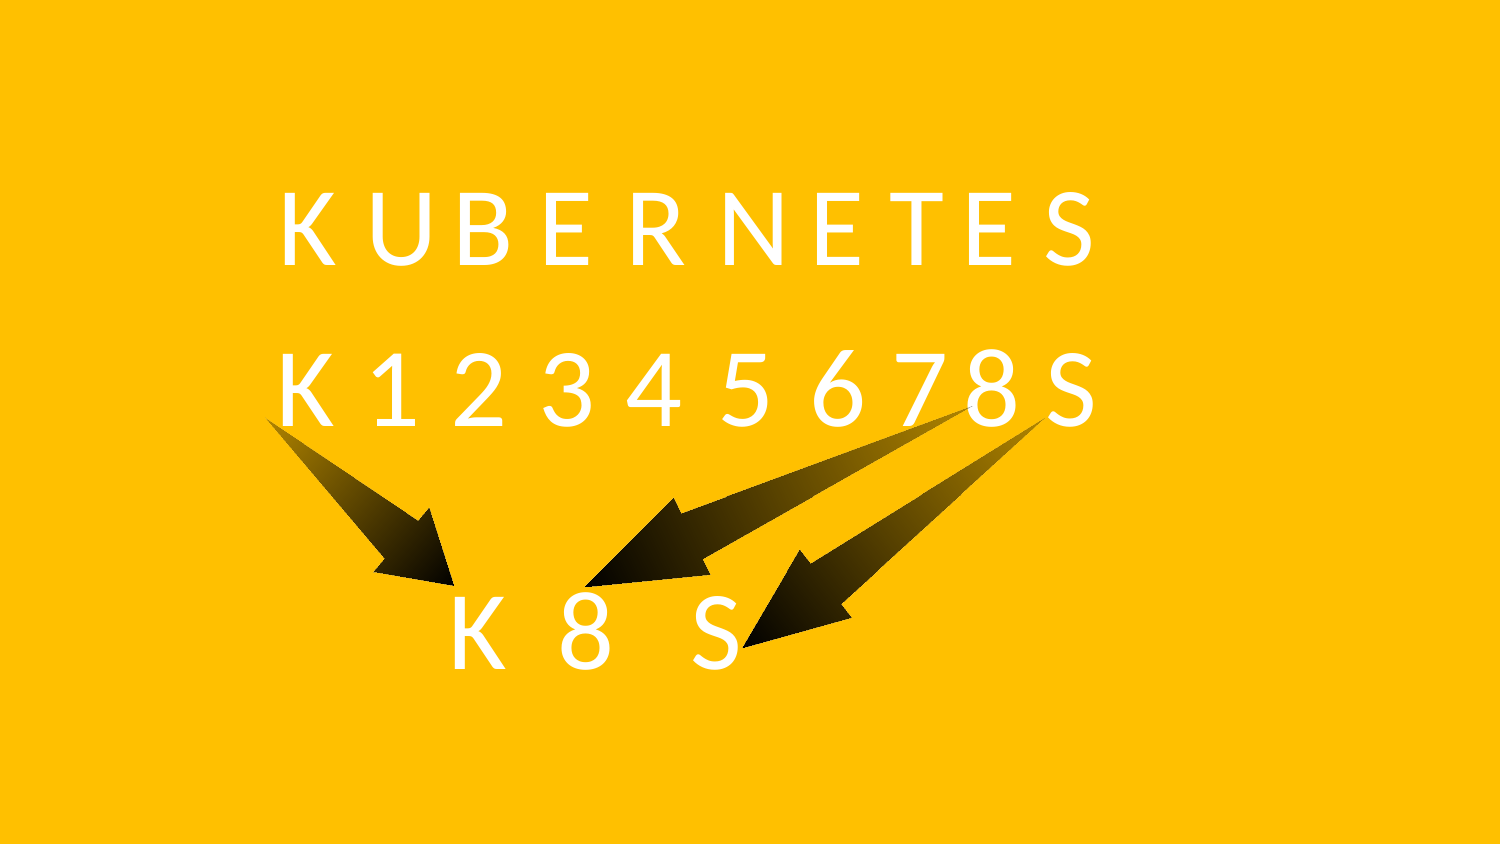

K
U
B
E
R
N
E
T
E
S

K
1
2
3
4
5
6
7
8
S

K  8   S